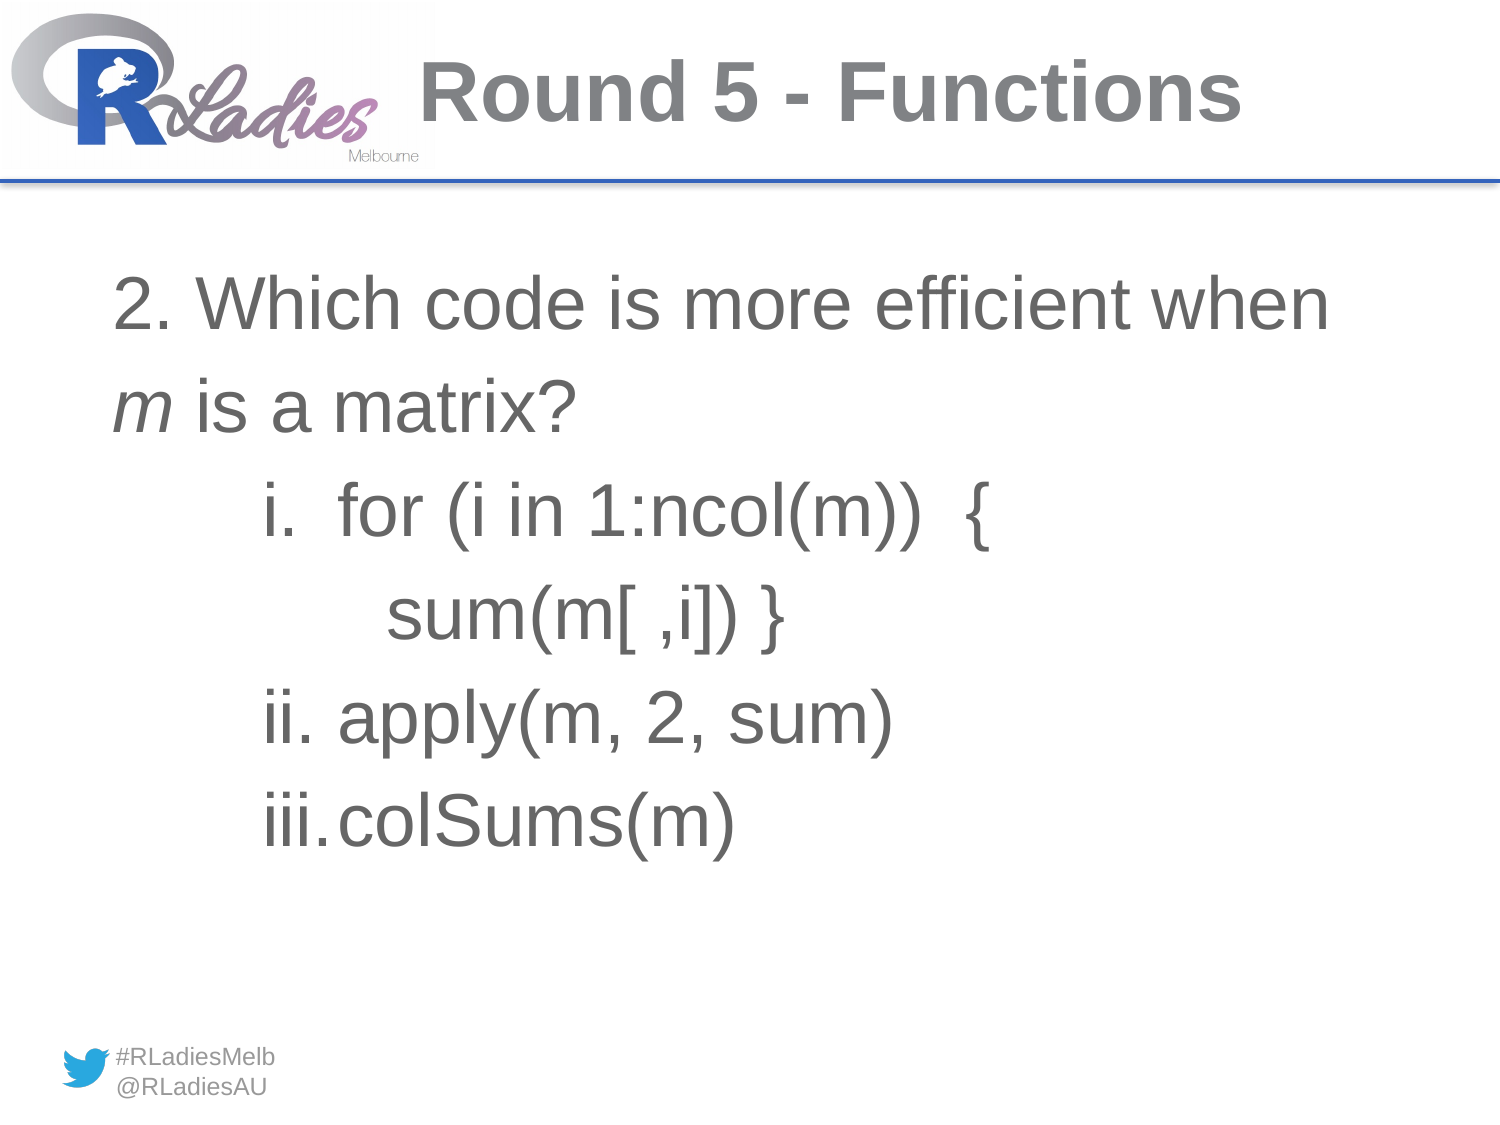

# Round 5 - Functions

2. Which code is more efficient when m is a matrix?
for (i in 1:ncol(m))  {
      sum(m[ ,i]) }
apply(m, 2, sum)
colSums(m)